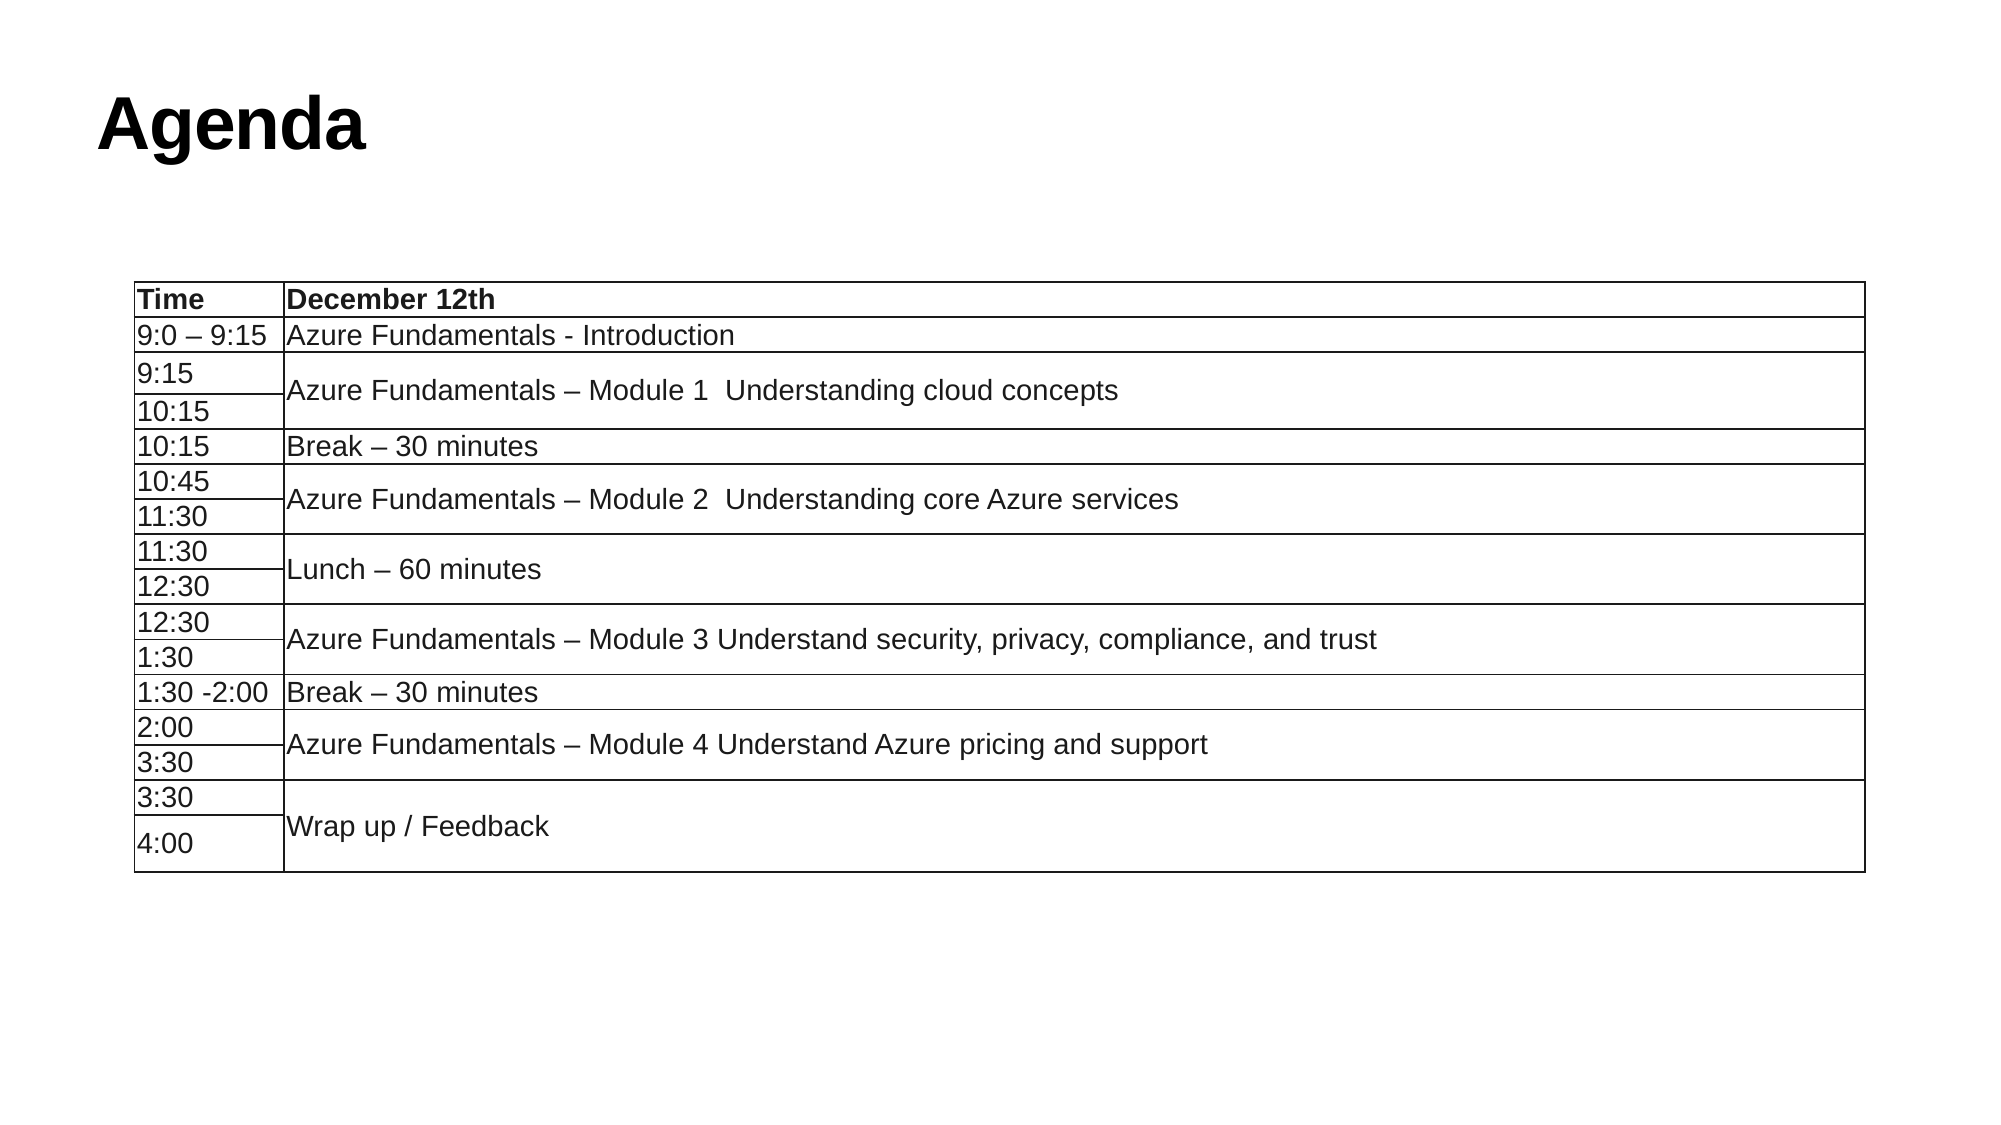

# Agenda
| Time | December 12th |
| --- | --- |
| 9:0 – 9:15 | Azure Fundamentals - Introduction |
| 9:15 | Azure Fundamentals – Module 1 Understanding cloud concepts |
| 10:15 |  |
| 10:15 | Break – 30 minutes |
| 10:45 | Azure Fundamentals – Module 2 Understanding core Azure services |
| 11:30 |  |
| 11:30 | Lunch – 60 minutes |
| 12:30 |  |
| 12:30 | Azure Fundamentals – Module 3 Understand security, privacy, compliance, and trust |
| 1:30 |  |
| 1:30 -2:00 | Break – 30 minutes |
| 2:00 | Azure Fundamentals – Module 4 Understand Azure pricing and support |
| 3:30 |  |
| 3:30 | Wrap up / Feedback |
| 4:00 |  |